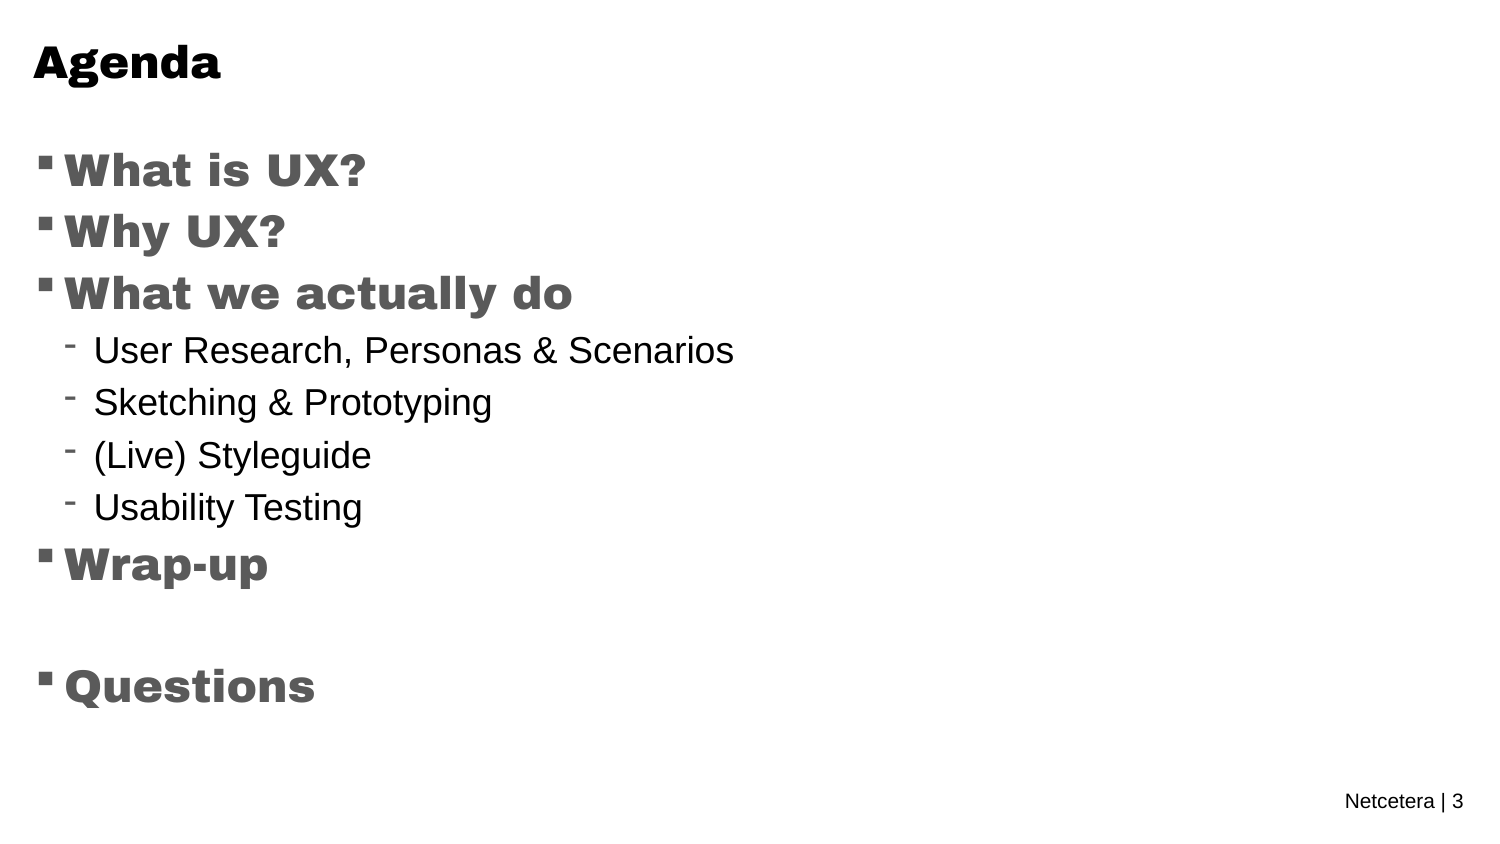

# Agenda
What is UX?
Why UX?
What we actually do
User Research, Personas & Scenarios
Sketching & Prototyping
(Live) Styleguide
Usability Testing
Wrap-up

Questions